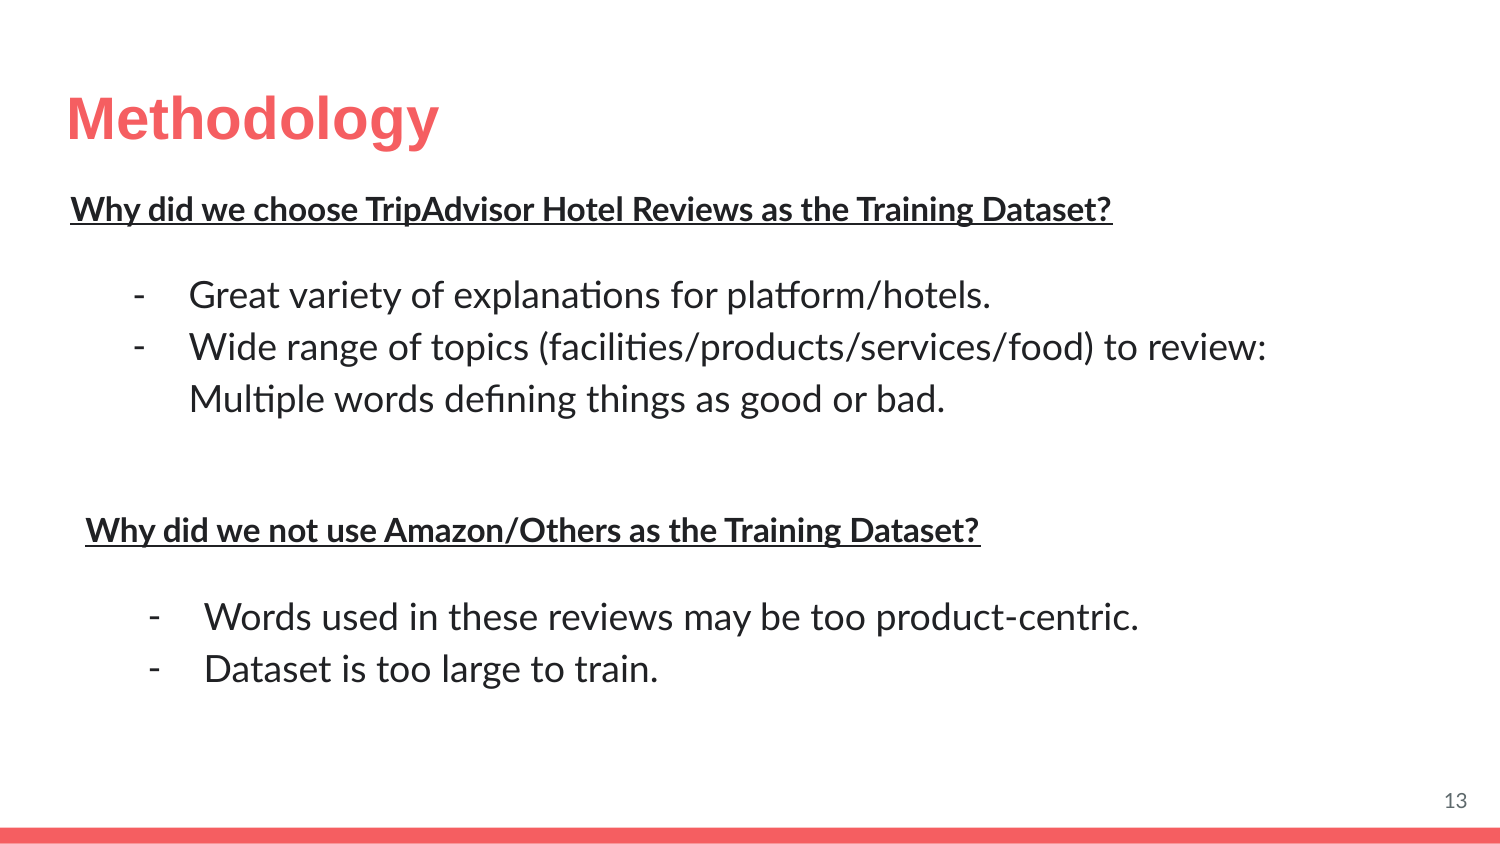

# Methodology
Why did we choose TripAdvisor Hotel Reviews as the Training Dataset?
Great variety of explanations for platform/hotels.
Wide range of topics (facilities/products/services/food) to review: Multiple words defining things as good or bad.
Why did we not use Amazon/Others as the Training Dataset?
Words used in these reviews may be too product-centric.
Dataset is too large to train.
13